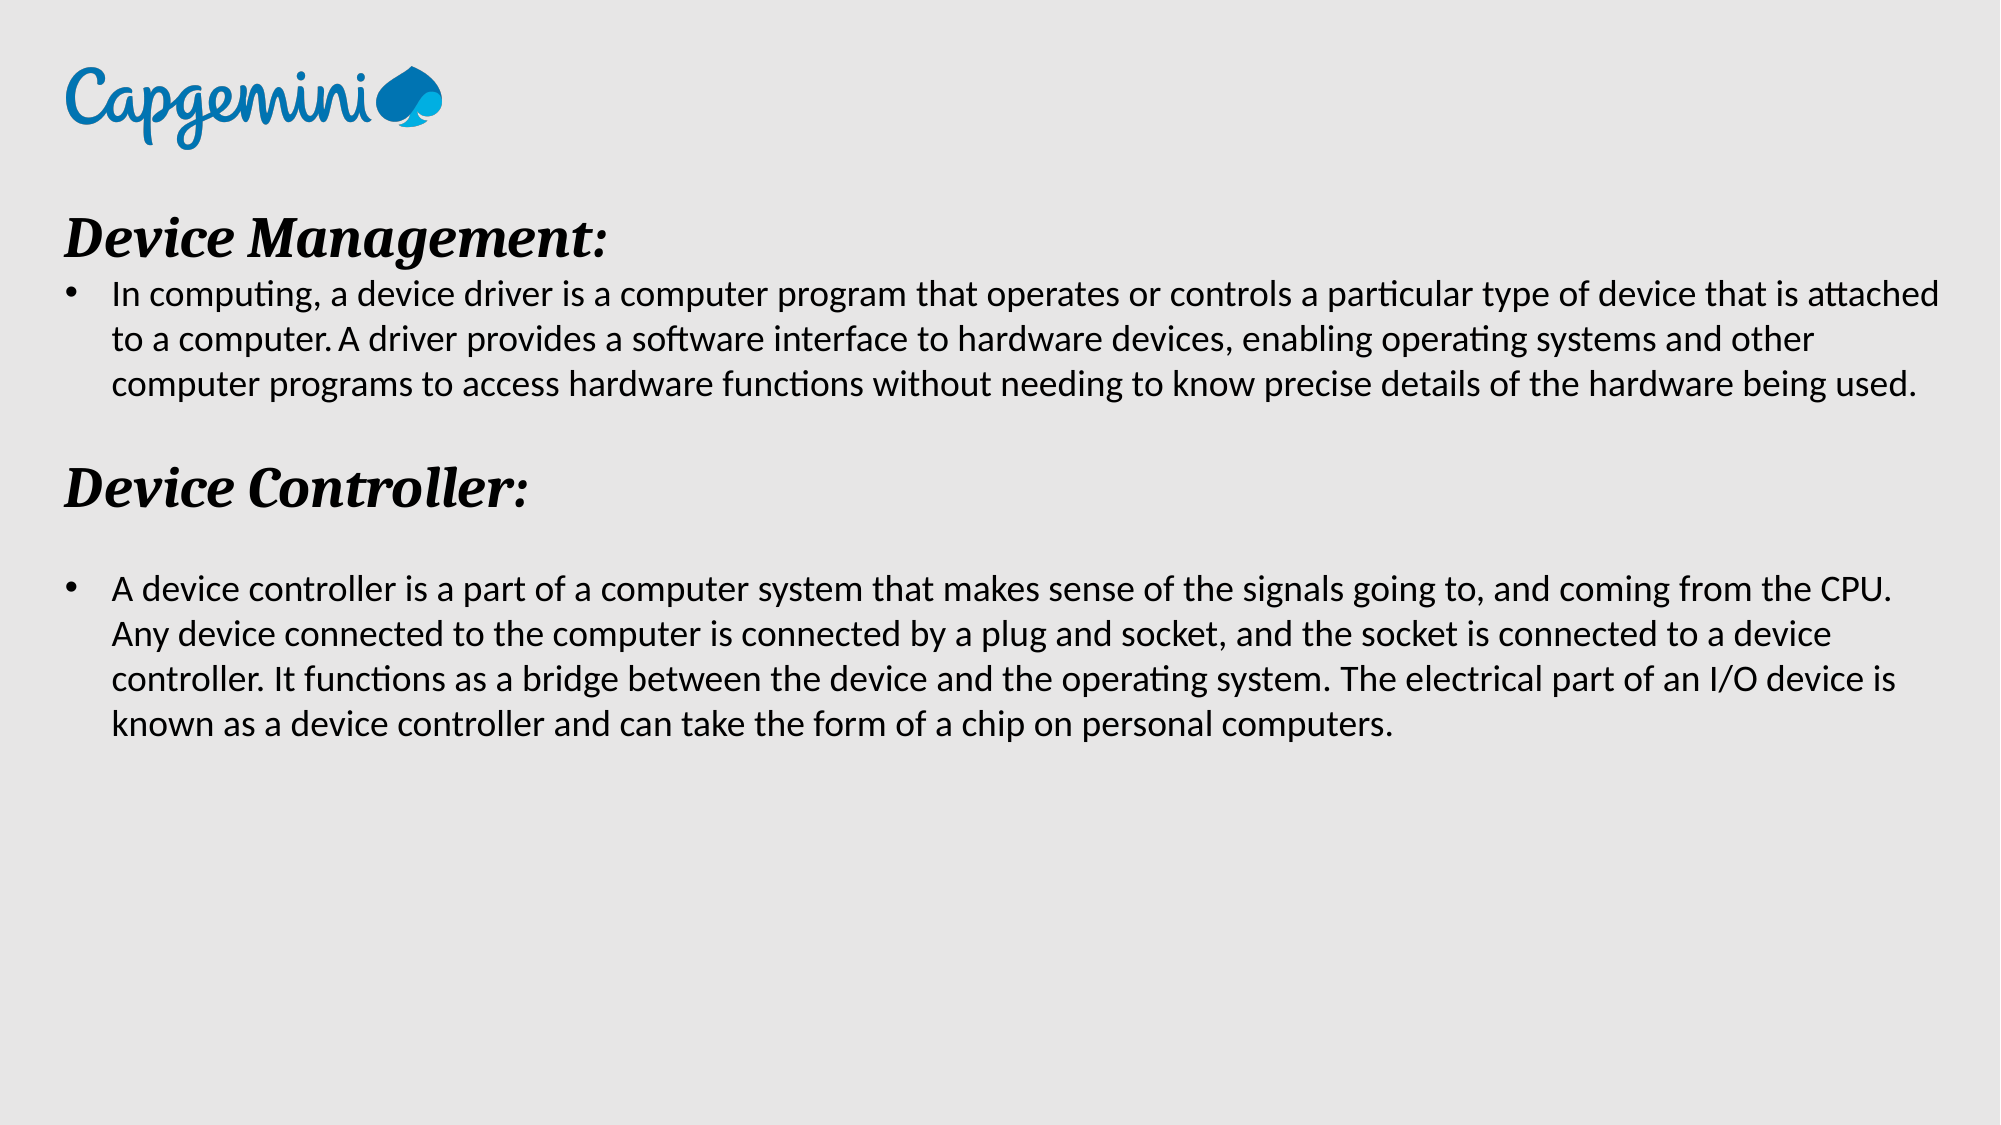

Device Management:
In computing, a device driver is a computer program that operates or controls a particular type of device that is attached to a computer. A driver provides a software interface to hardware devices, enabling operating systems and other computer programs to access hardware functions without needing to know precise details of the hardware being used.

Device Controller:

A device controller is a part of a computer system that makes sense of the signals going to, and coming from the CPU. Any device connected to the computer is connected by a plug and socket, and the socket is connected to a device controller. It functions as a bridge between the device and the operating system. The electrical part of an I/O device is known as a device controller and can take the form of a chip on personal computers.